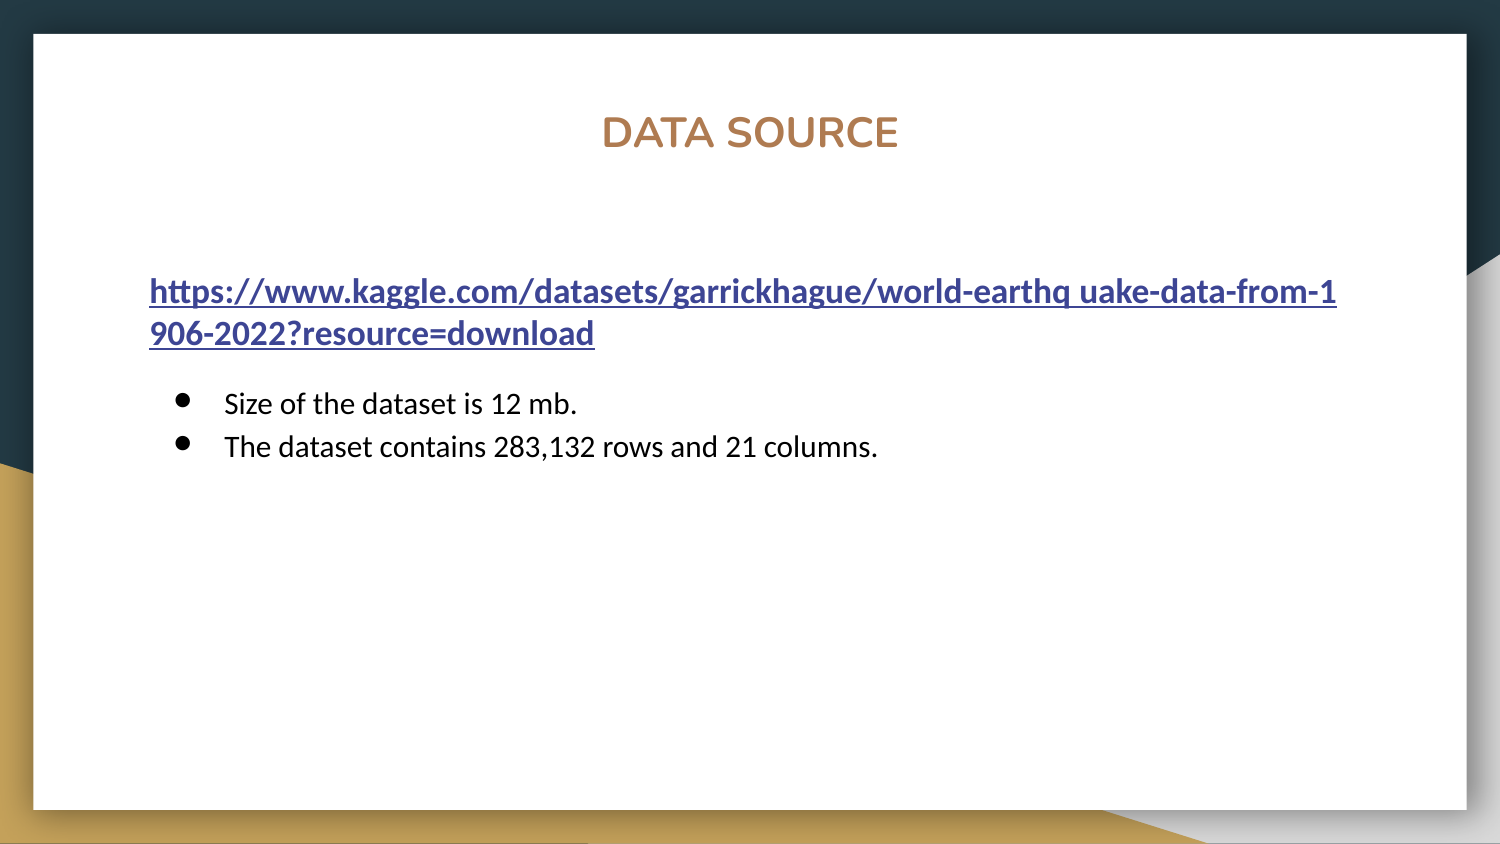

# DATA SOURCE

https://www.kaggle.com/datasets/garrickhague/world-earthq uake-data-from-1906-2022?resource=download
Size of the dataset is 12 mb.
The dataset contains 283,132 rows and 21 columns.